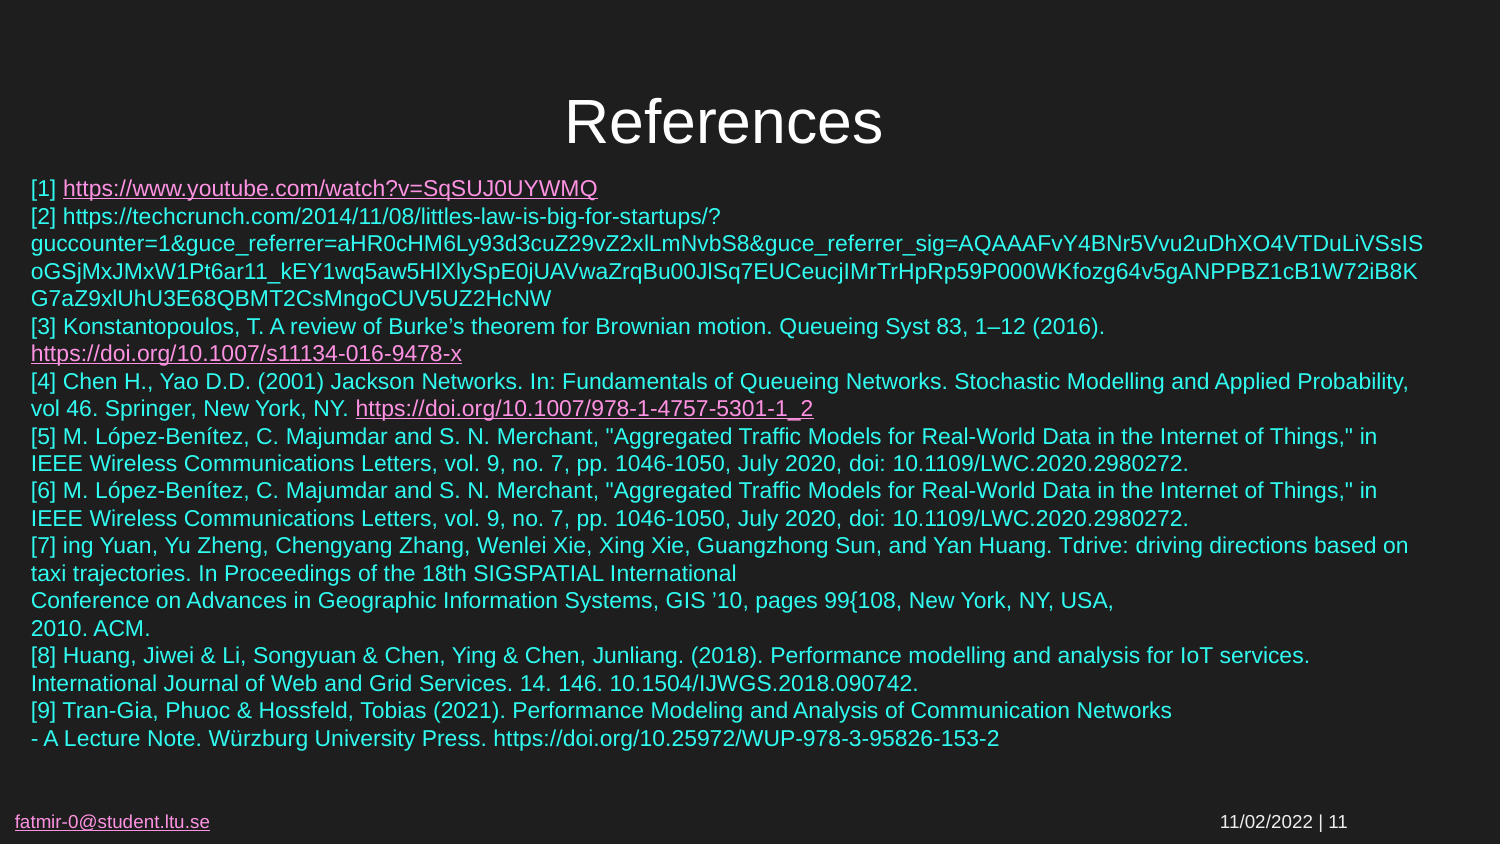

# References
[1] https://www.youtube.com/watch?v=SqSUJ0UYWMQ
[2] https://techcrunch.com/2014/11/08/littles-law-is-big-for-startups/?guccounter=1&guce_referrer=aHR0cHM6Ly93d3cuZ29vZ2xlLmNvbS8&guce_referrer_sig=AQAAAFvY4BNr5Vvu2uDhXO4VTDuLiVSsISoGSjMxJMxW1Pt6ar11_kEY1wq5aw5HlXlySpE0jUAVwaZrqBu00JlSq7EUCeucjIMrTrHpRp59P000WKfozg64v5gANPPBZ1cB1W72iB8KG7aZ9xlUhU3E68QBMT2CsMngoCUV5UZ2HcNW
[3] Konstantopoulos, T. A review of Burke’s theorem for Brownian motion. Queueing Syst 83, 1–12 (2016). https://doi.org/10.1007/s11134-016-9478-x
[4] Chen H., Yao D.D. (2001) Jackson Networks. In: Fundamentals of Queueing Networks. Stochastic Modelling and Applied Probability, vol 46. Springer, New York, NY. https://doi.org/10.1007/978-1-4757-5301-1_2
[5] M. López-Benítez, C. Majumdar and S. N. Merchant, "Aggregated Traffic Models for Real-World Data in the Internet of Things," in IEEE Wireless Communications Letters, vol. 9, no. 7, pp. 1046-1050, July 2020, doi: 10.1109/LWC.2020.2980272.
[6] M. López-Benítez, C. Majumdar and S. N. Merchant, "Aggregated Traffic Models for Real-World Data in the Internet of Things," in IEEE Wireless Communications Letters, vol. 9, no. 7, pp. 1046-1050, July 2020, doi: 10.1109/LWC.2020.2980272.
[7] ing Yuan, Yu Zheng, Chengyang Zhang, Wenlei Xie, Xing Xie, Guangzhong Sun, and Yan Huang. Tdrive: driving directions based on taxi trajectories. In Proceedings of the 18th SIGSPATIAL International
Conference on Advances in Geographic Information Systems, GIS ’10, pages 99{108, New York, NY, USA,
2010. ACM.
[8] Huang, Jiwei & Li, Songyuan & Chen, Ying & Chen, Junliang. (2018). Performance modelling and analysis for IoT services. International Journal of Web and Grid Services. 14. 146. 10.1504/IJWGS.2018.090742.
[9] Tran-Gia, Phuoc & Hossfeld, Tobias (2021). Performance Modeling and Analysis of Communication Networks
- A Lecture Note. Würzburg University Press. https://doi.org/10.25972/WUP-978-3-95826-153-2
fatmir-0@student.ltu.se							 11/02/2022 | 11